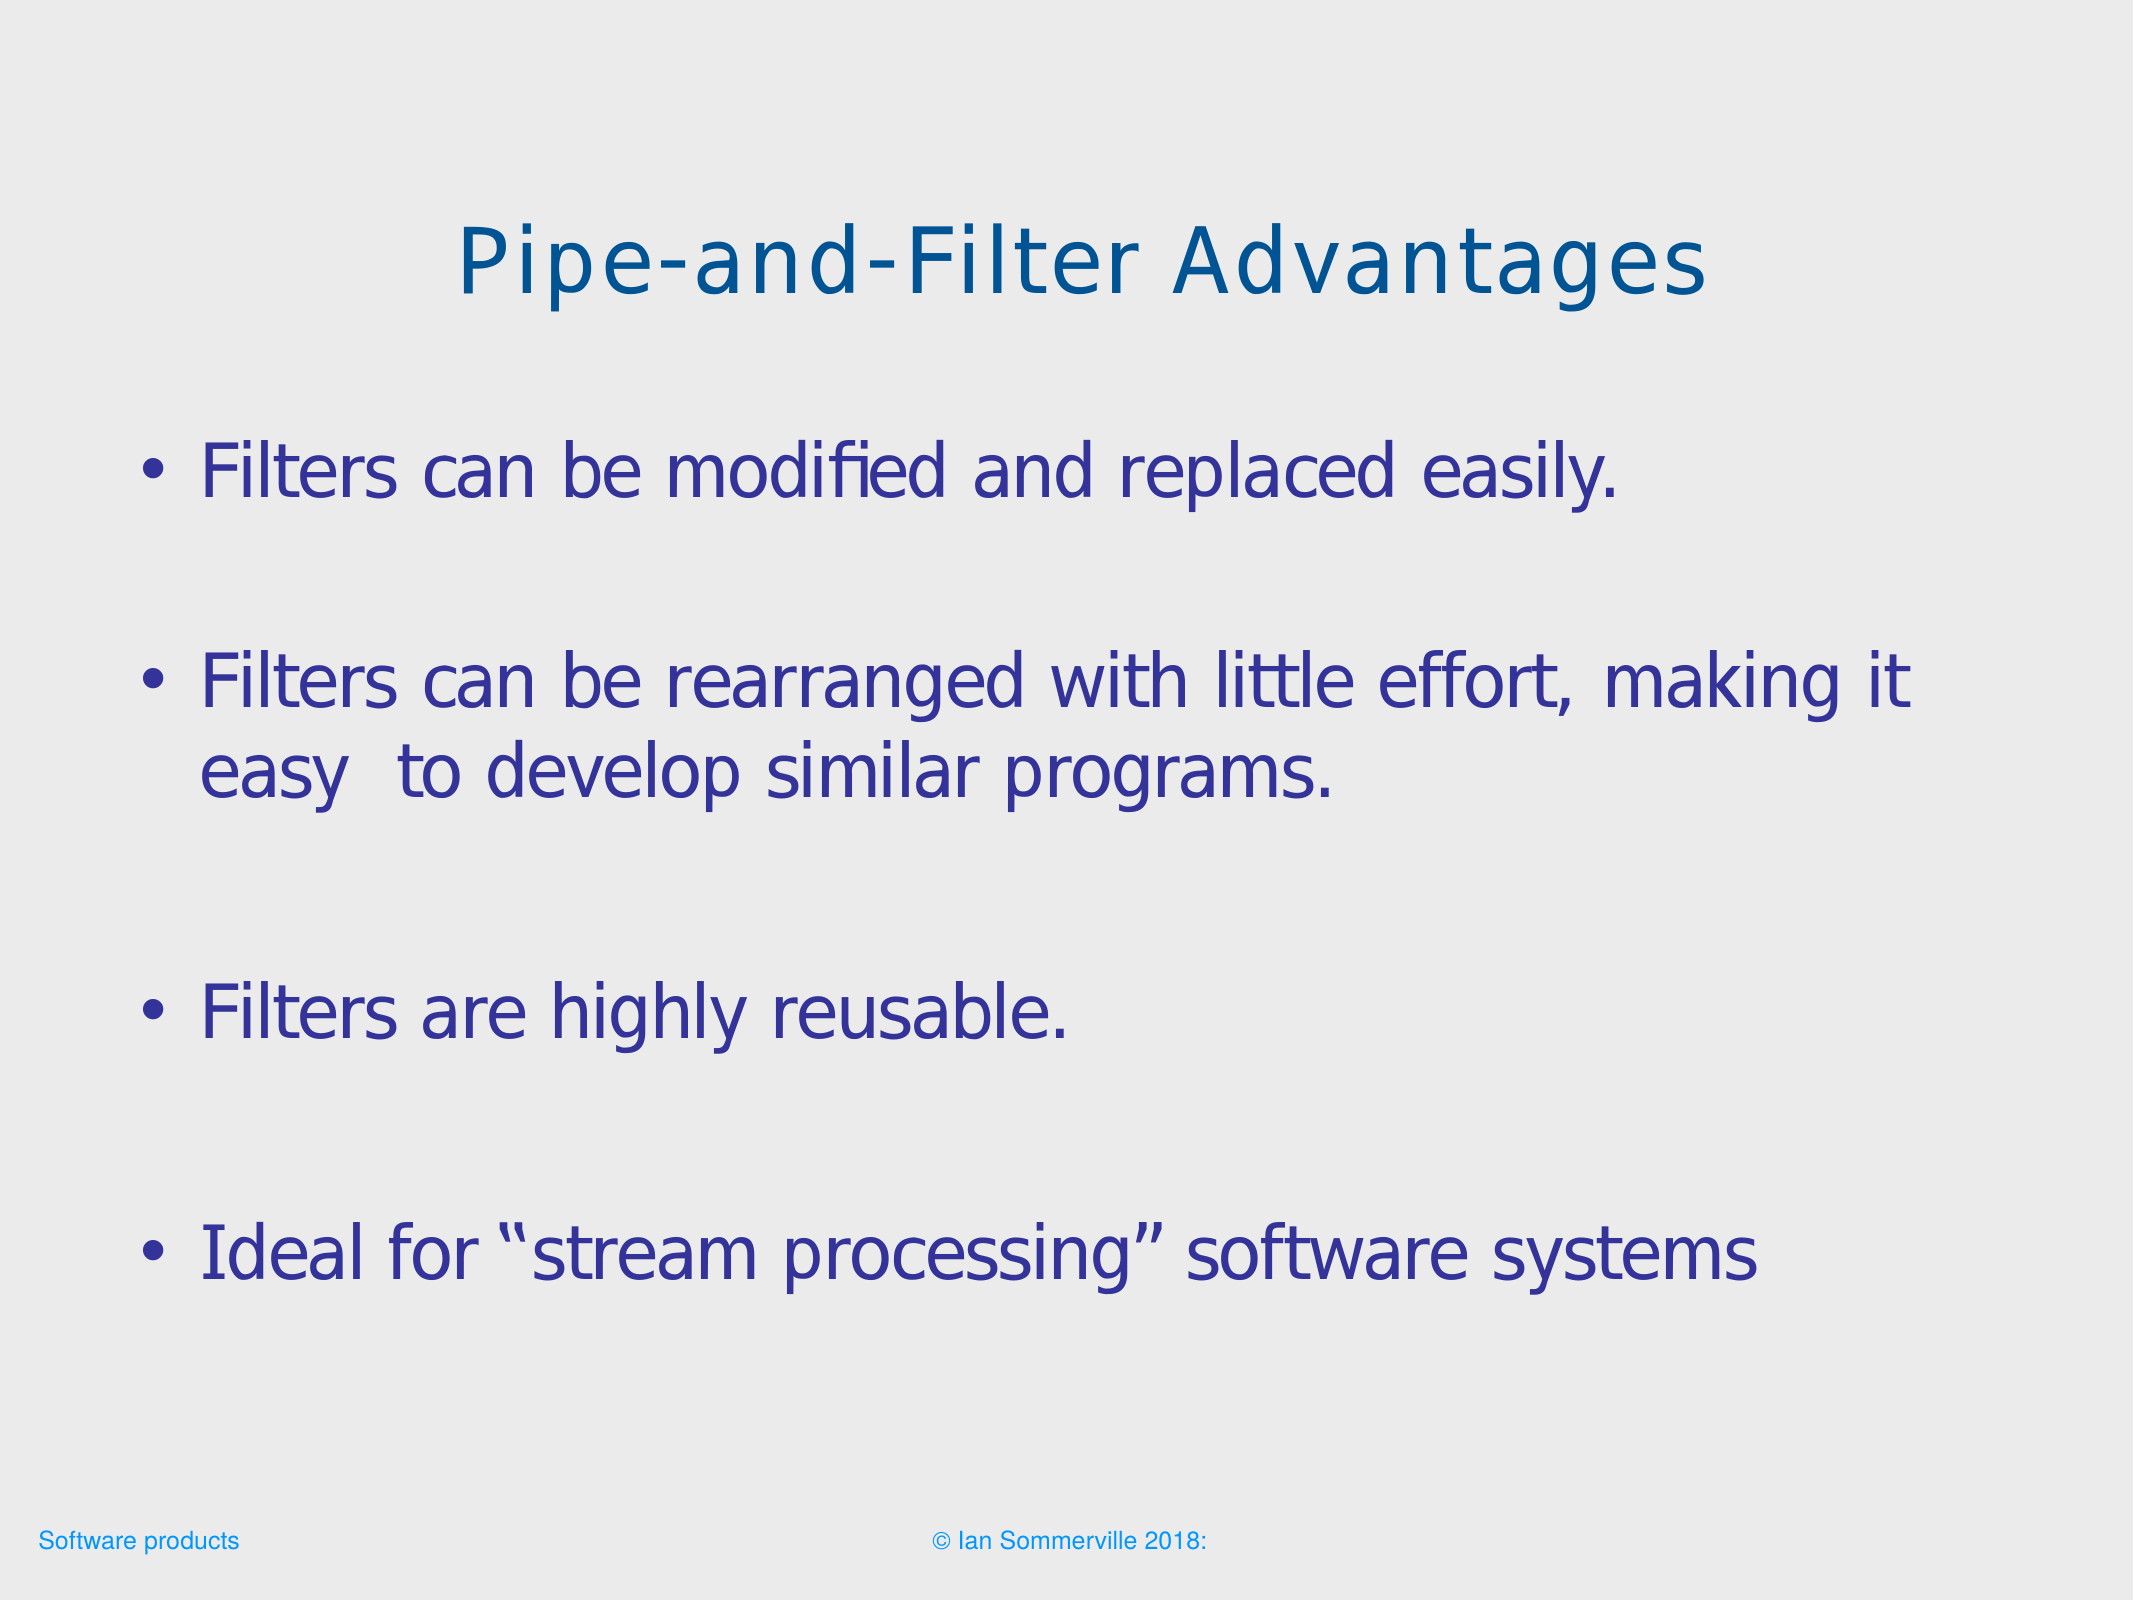

Pipe-and-Filter Advantages

Filters can be modified and replaced easily.

Filters can be rearranged with little effort, making it easy  to develop similar programs.

Filters are highly reusable.

Ideal for “stream processing” software systems